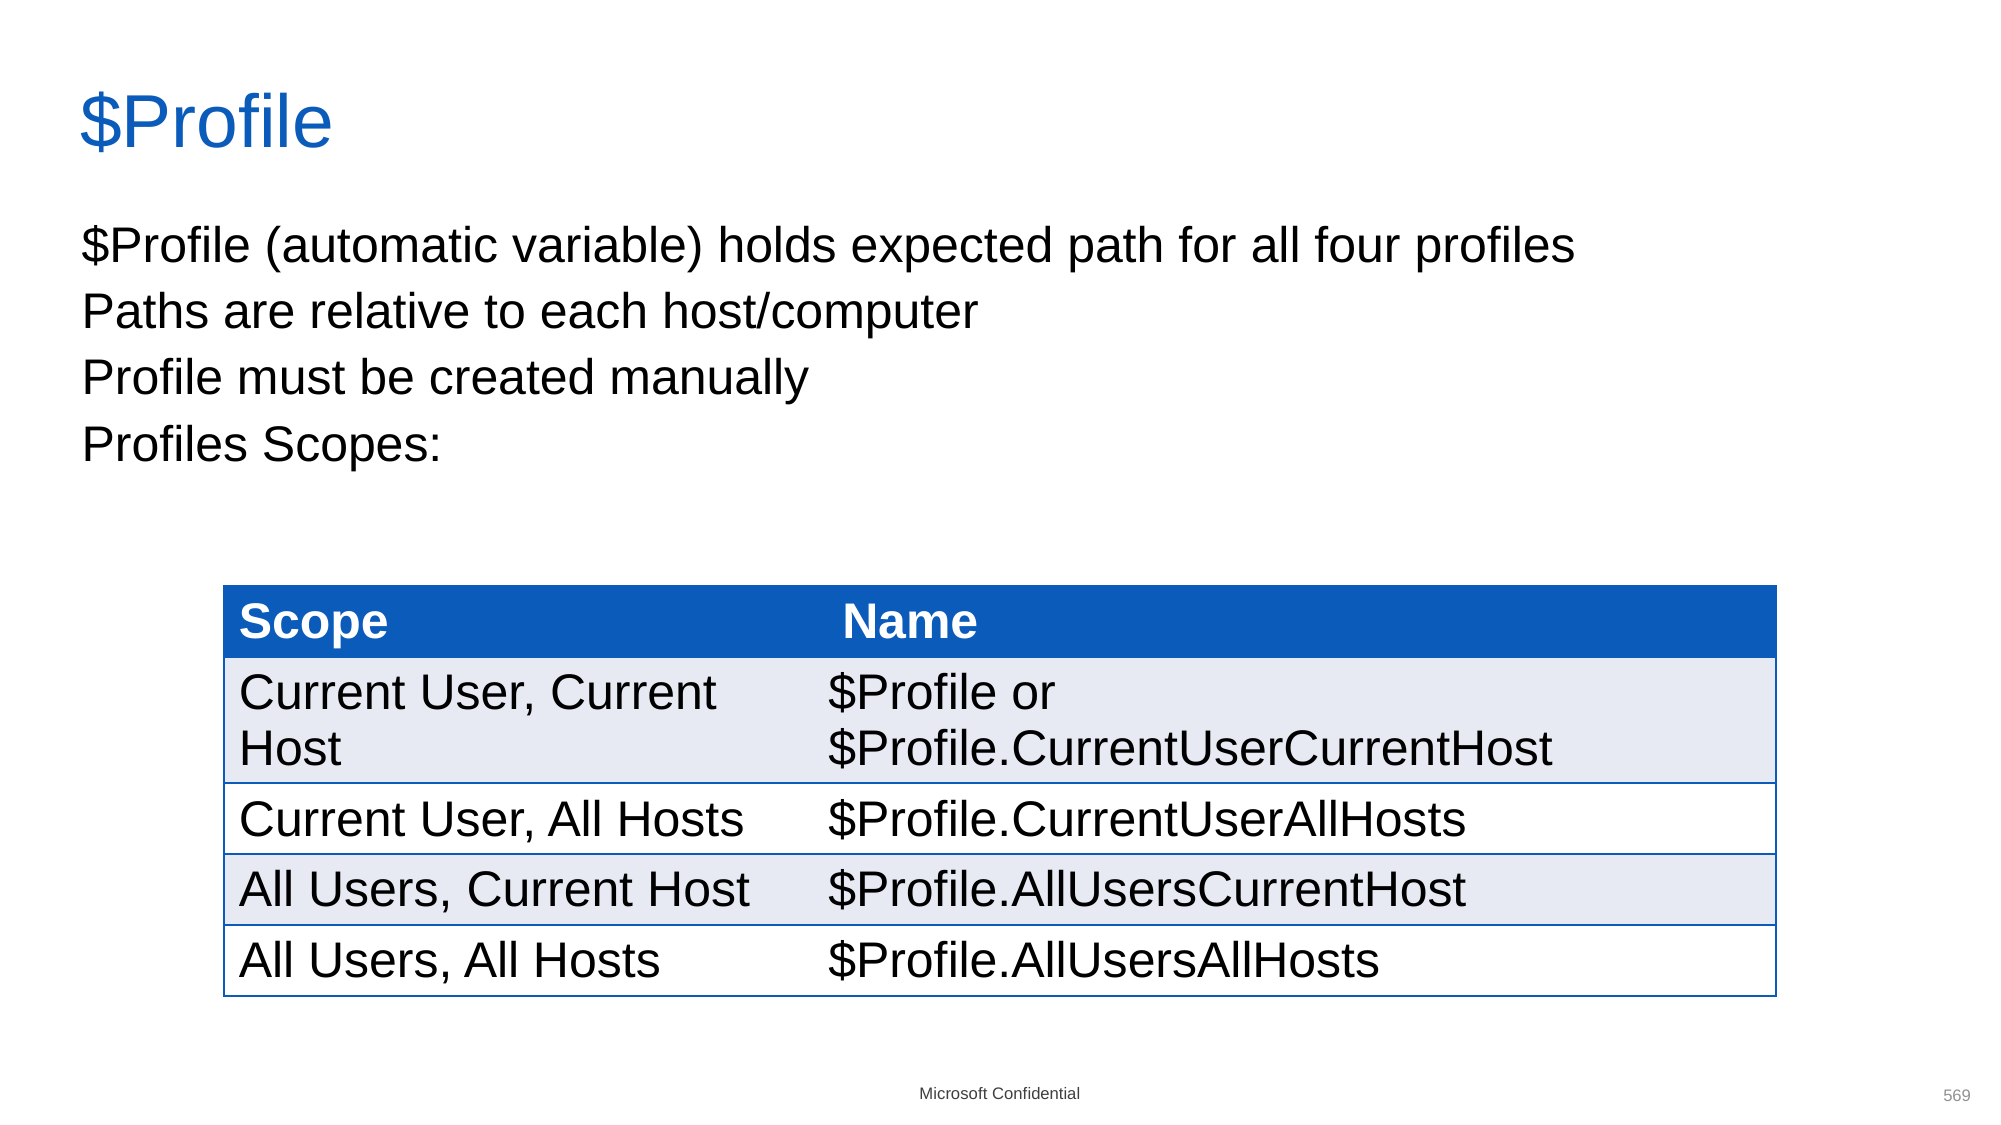

# $Profile
$Profile (automatic variable) holds expected path for all four profiles
Paths are relative to each host/computer
Profile must be created manually
Profiles Scopes:

| Scope | Name |
| --- | --- |
| Current User, Current Host | $Profile or $Profile.CurrentUserCurrentHost |
| Current User, All Hosts | $Profile.CurrentUserAllHosts |
| All Users, Current Host | $Profile.AllUsersCurrentHost |
| All Users, All Hosts | $Profile.AllUsersAllHosts |
569